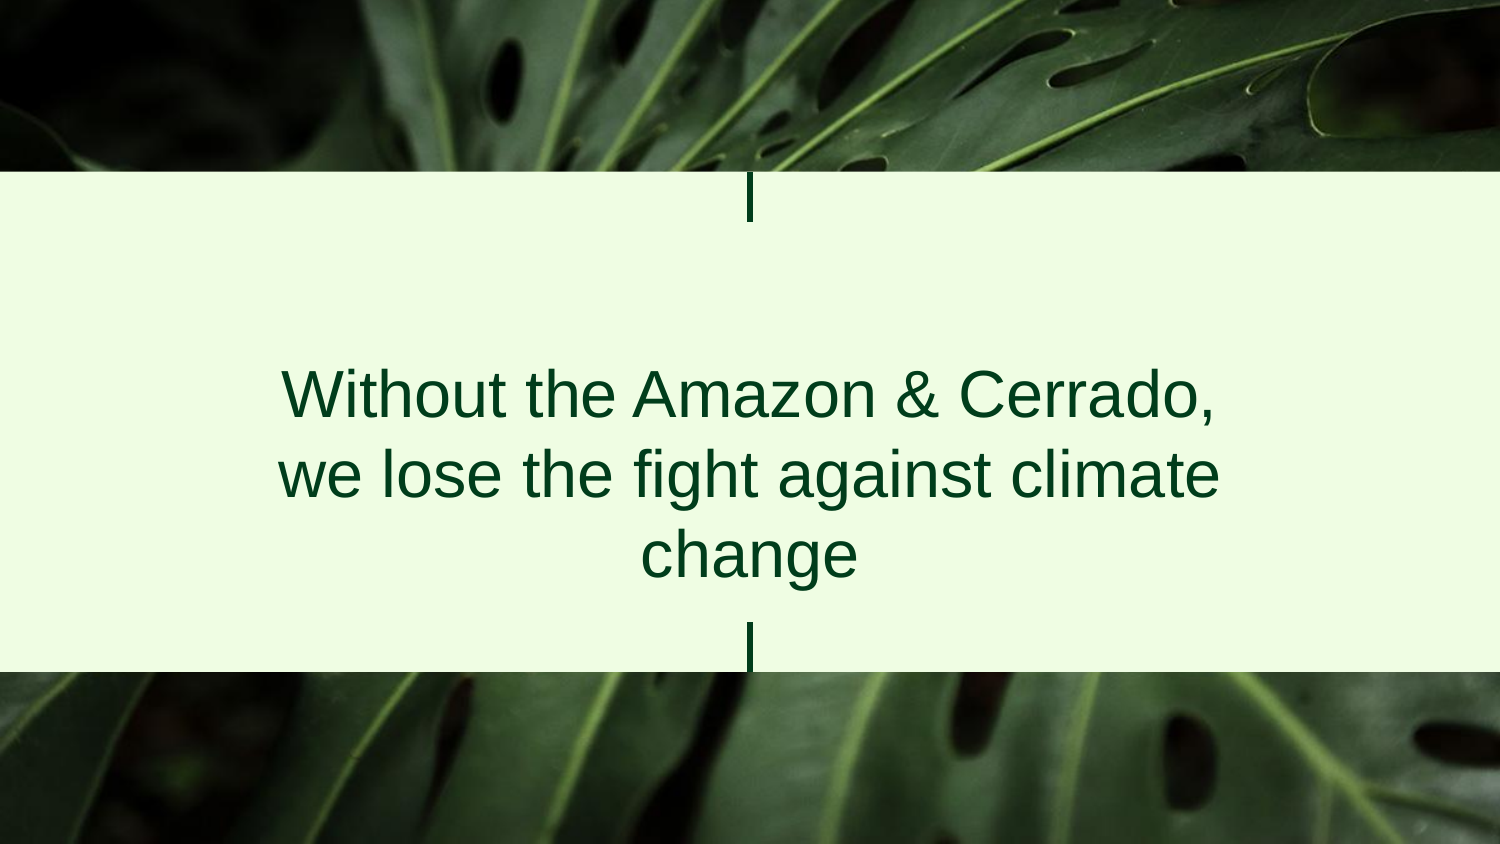

# Without the Amazon & Cerrado, we lose the fight against climate change